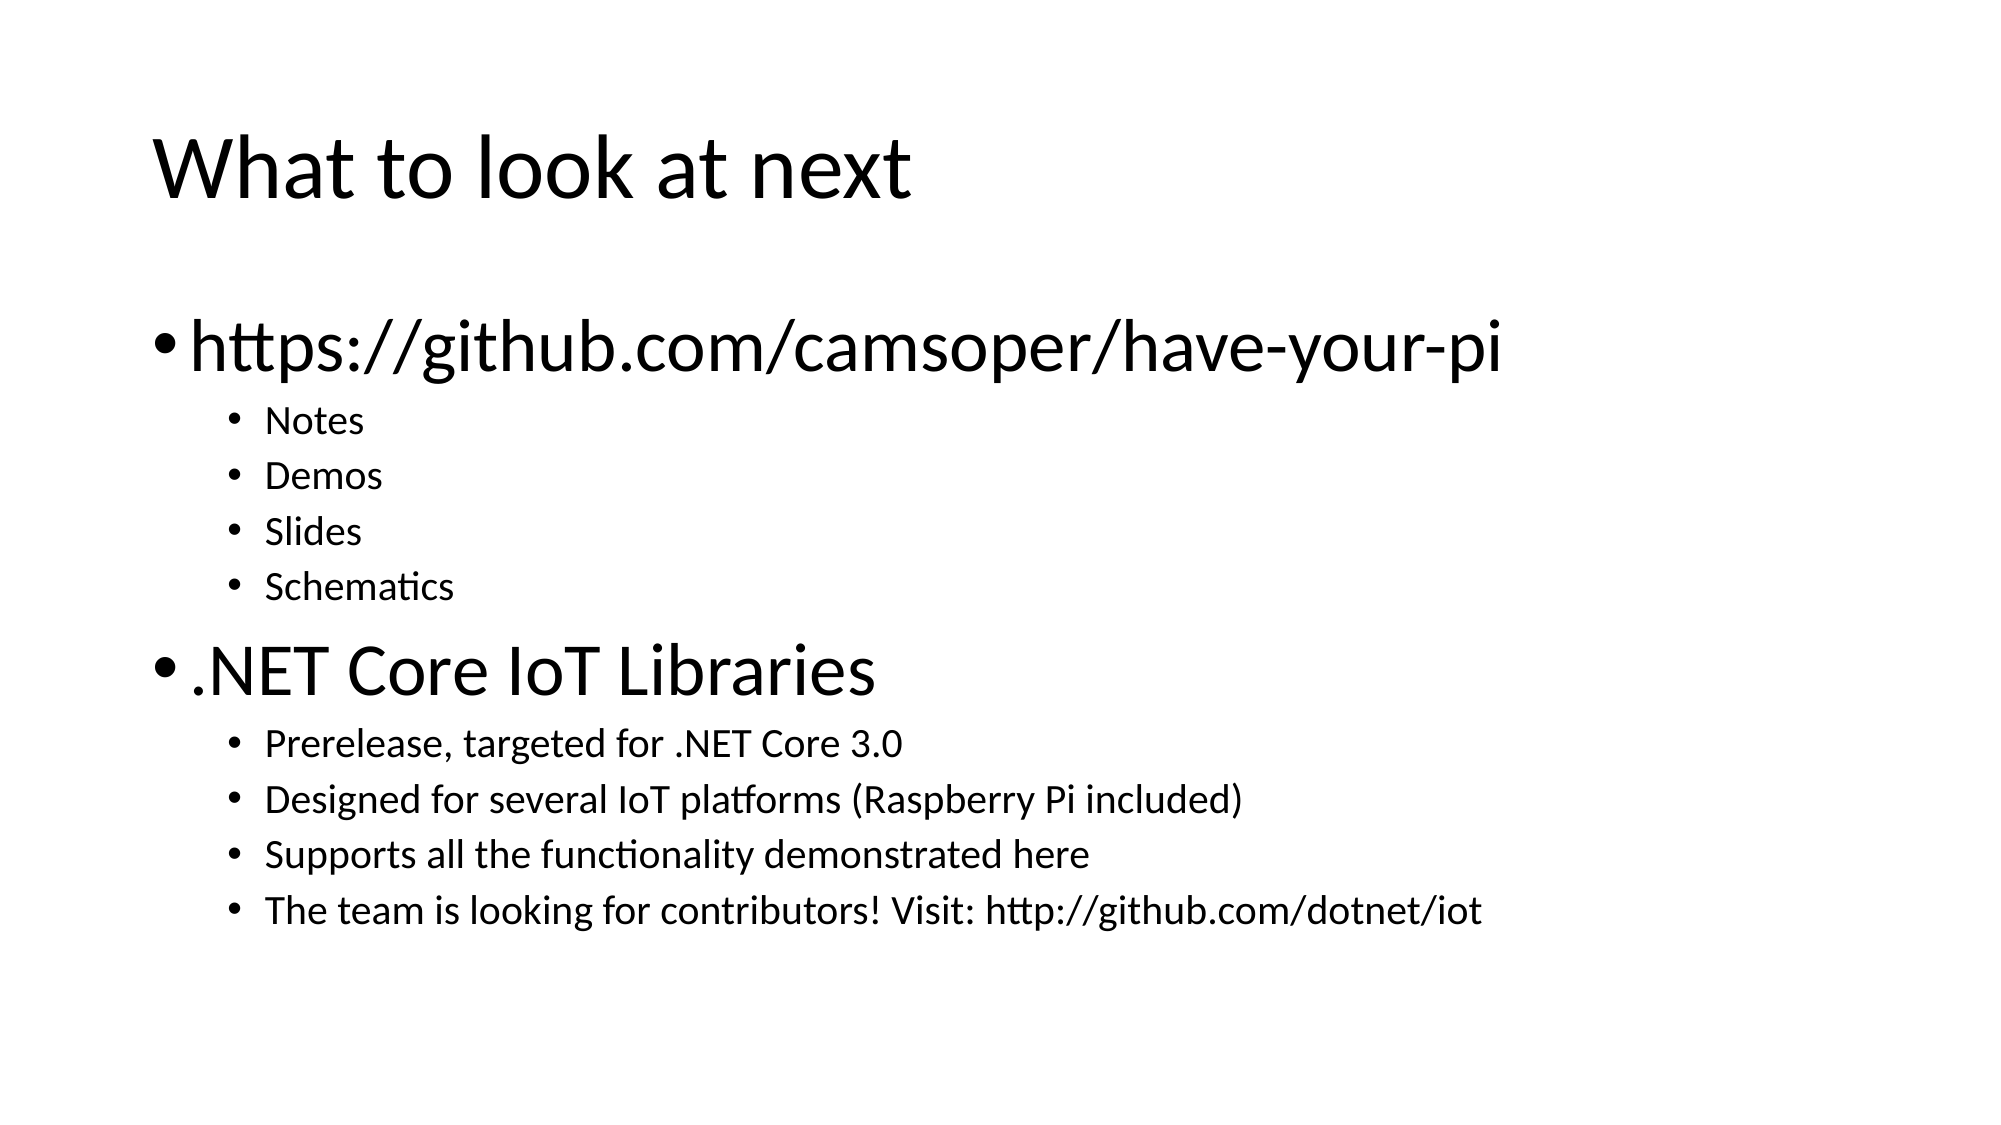

# What to look at next
https://github.com/camsoper/have-your-pi
Notes
Demos
Slides
Schematics
.NET Core IoT Libraries
Prerelease, targeted for .NET Core 3.0
Designed for several IoT platforms (Raspberry Pi included)
Supports all the functionality demonstrated here
The team is looking for contributors! Visit: http://github.com/dotnet/iot